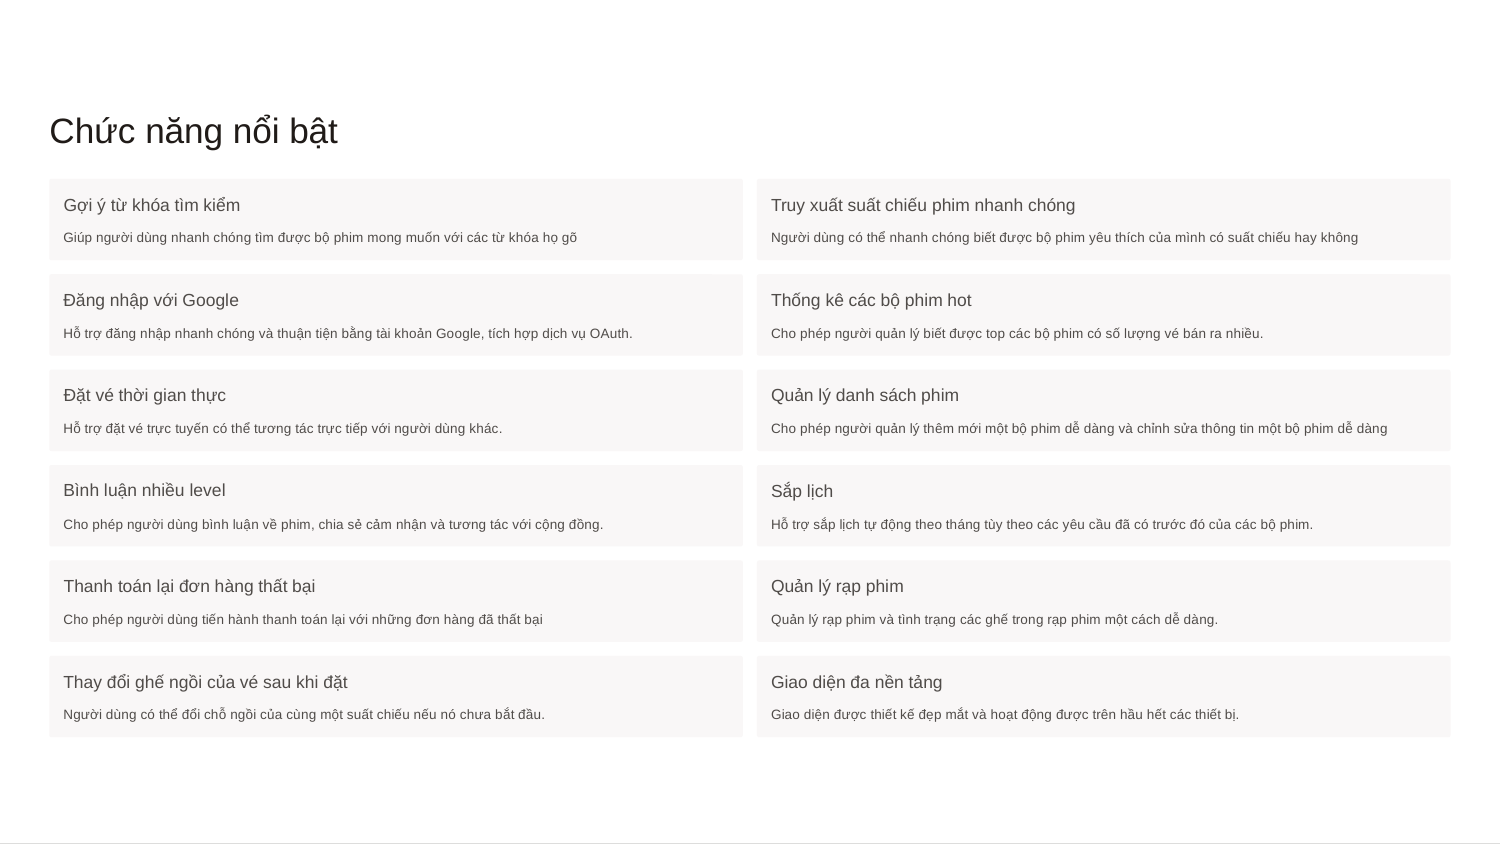

Chức năng nổi bật

Gợi ý từ khóa tìm kiểm
Truy xuất suất chiếu phim nhanh chóng
Giúp người dùng nhanh chóng tìm được bộ phim mong muốn với các từ khóa họ gõ
Người dùng có thể nhanh chóng biết được bộ phim yêu thích của mình có suất chiếu hay không

Đăng nhập với Google
Thống kê các bộ phim hot
Hỗ trợ đăng nhập nhanh chóng và thuận tiện bằng tài khoản Google, tích hợp dịch vụ OAuth.
Cho phép người quản lý biết được top các bộ phim có số lượng vé bán ra nhiều.

Đặt vé thời gian thực
Quản lý danh sách phim
Hỗ trợ đặt vé trực tuyến có thể tương tác trực tiếp với người dùng khác.
Cho phép người quản lý thêm mới một bộ phim dễ dàng và chỉnh sửa thông tin một bộ phim dễ dàng

Bình luận nhiều level
Sắp lịch
Cho phép người dùng bình luận về phim, chia sẻ cảm nhận và tương tác với cộng đồng.
Hỗ trợ sắp lịch tự động theo tháng tùy theo các yêu cầu đã có trước đó của các bộ phim.

Thanh toán lại đơn hàng thất bại
Quản lý rạp phim
Cho phép người dùng tiến hành thanh toán lại với những đơn hàng đã thất bại
Quản lý rạp phim và tình trạng các ghế trong rạp phim một cách dễ dàng.

Thay đổi ghế ngồi của vé sau khi đặt
Giao diện đa nền tảng
Người dùng có thể đổi chỗ ngồi của cùng một suất chiếu nếu nó chưa bắt đầu.
Giao diện được thiết kế đẹp mắt và hoạt động được trên hầu hết các thiết bị.